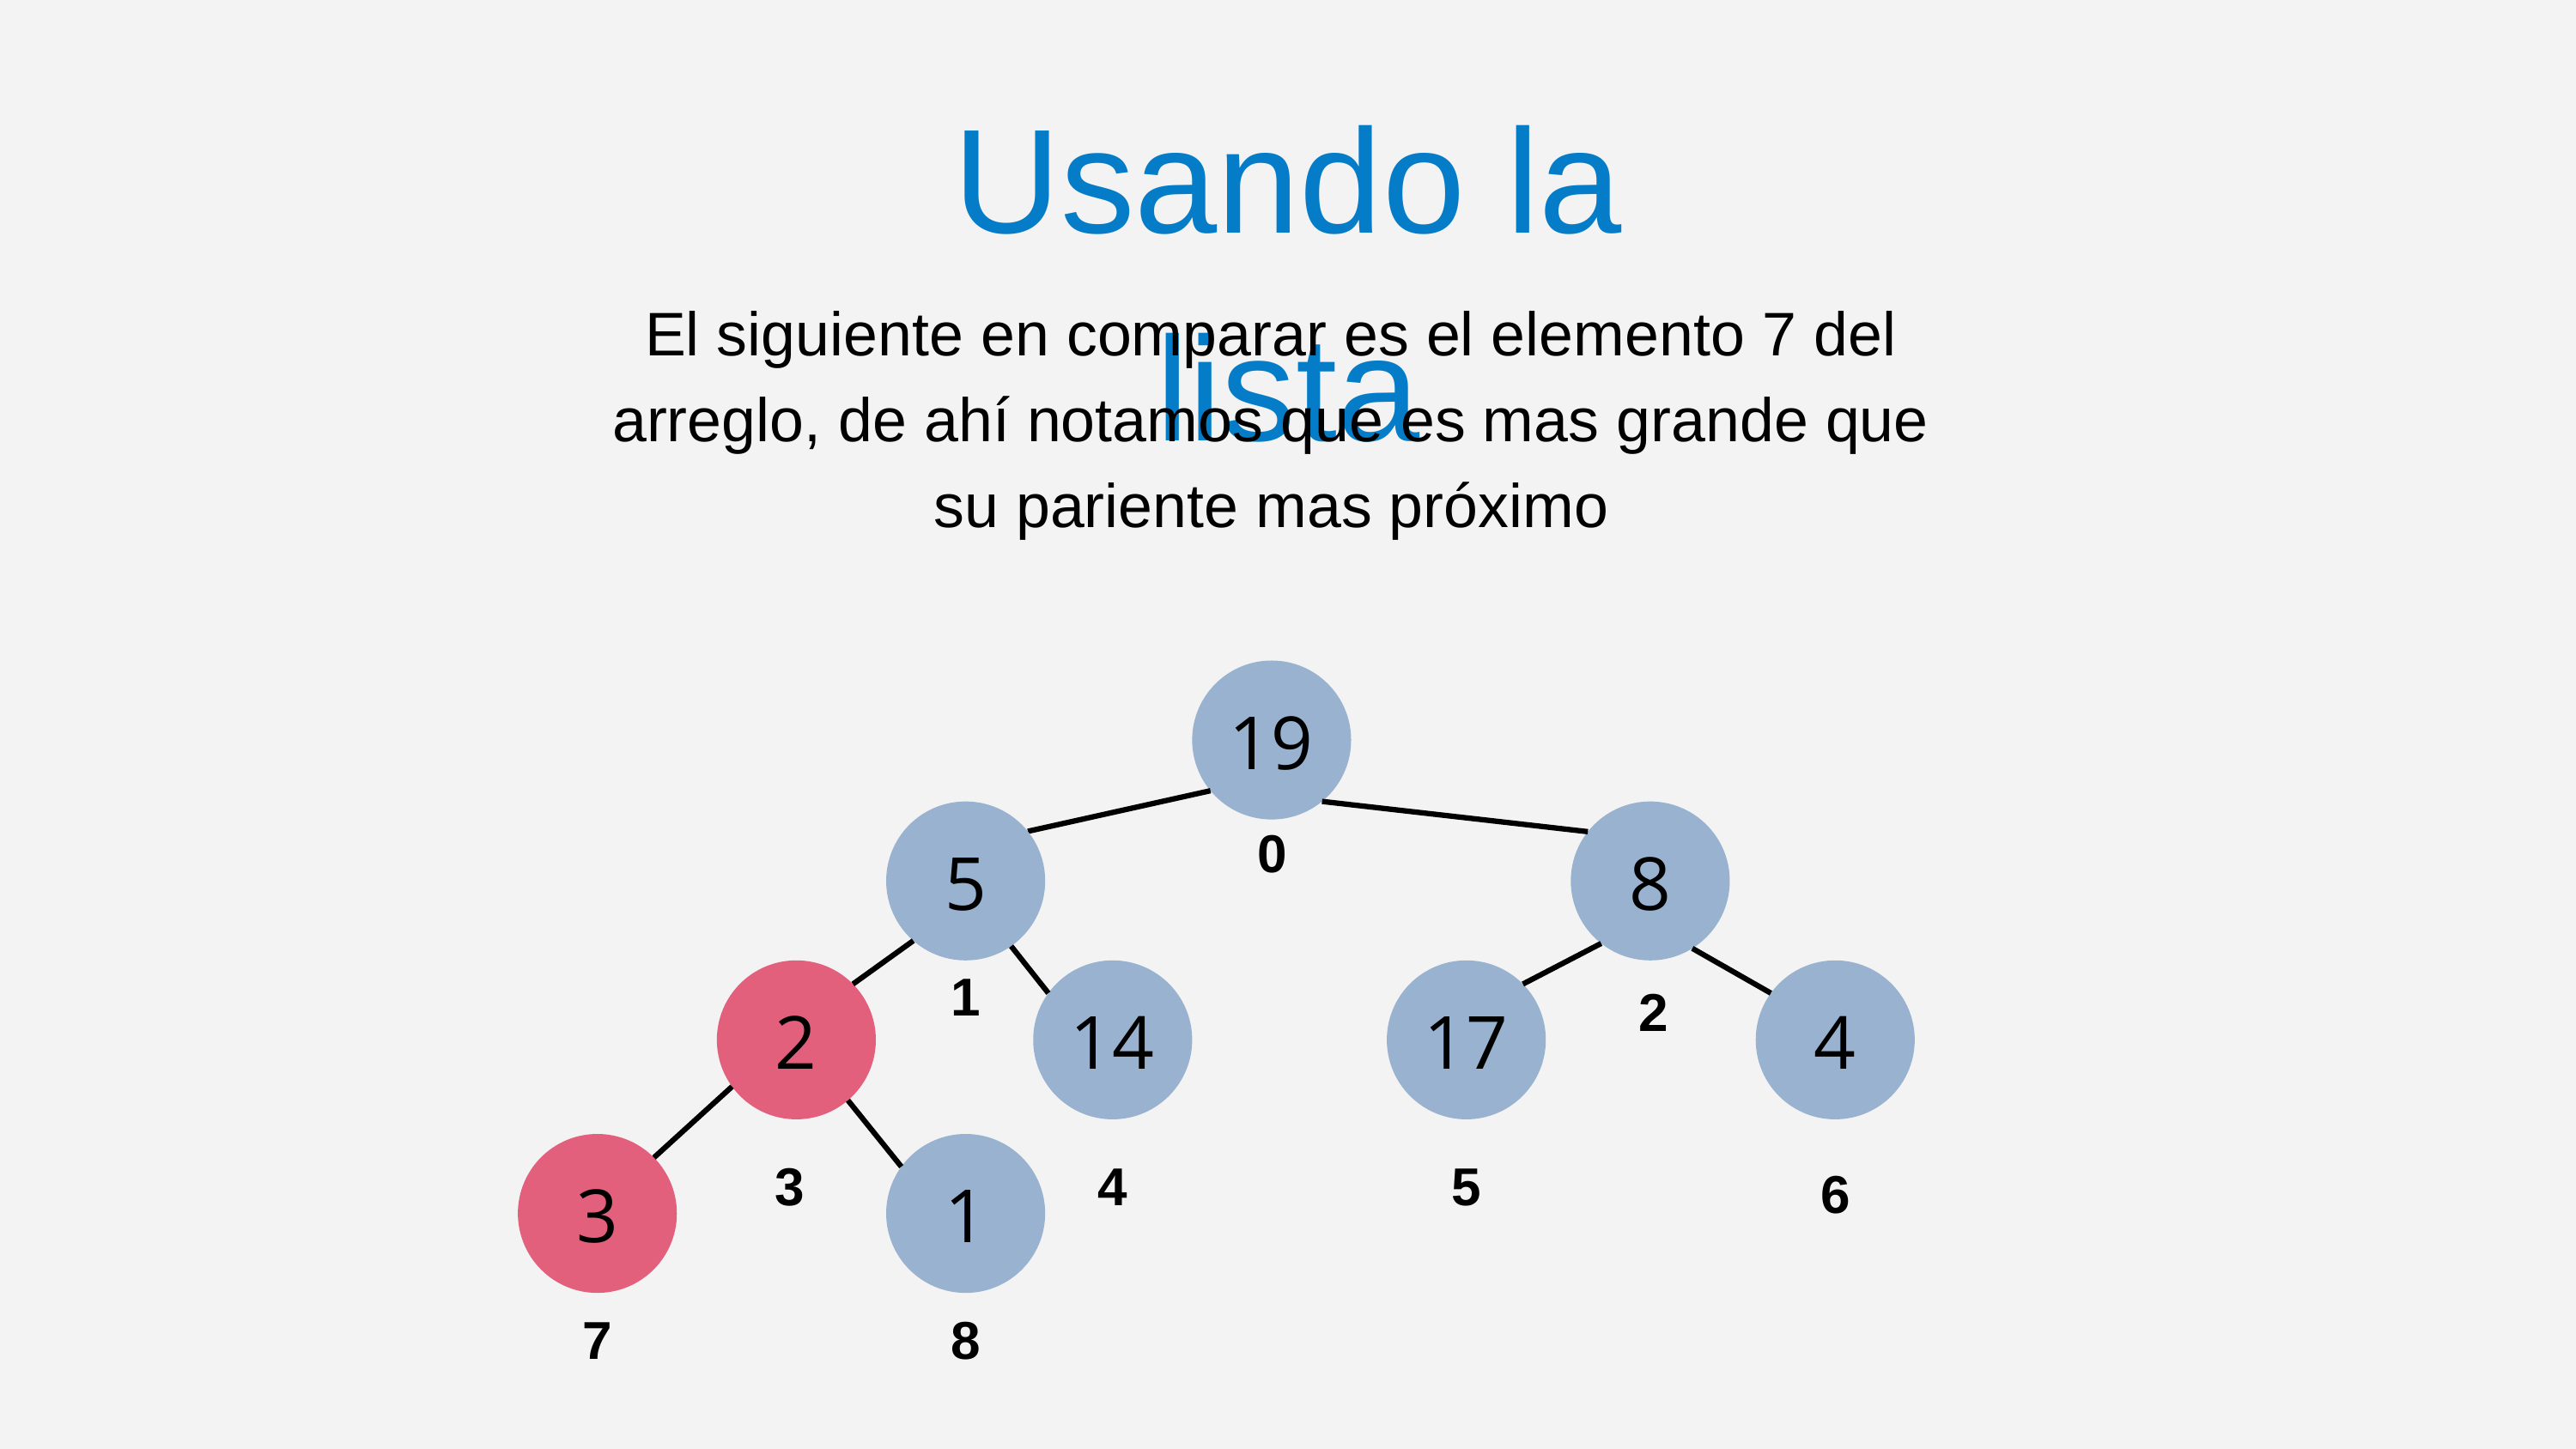

Usando la lista
El siguiente en comparar es el elemento 7 del arreglo, de ahí notamos que es mas grande que su pariente mas próximo

19

5

8
0

1

2

14

17

4
2

3

1
3
4
5
6
7
8